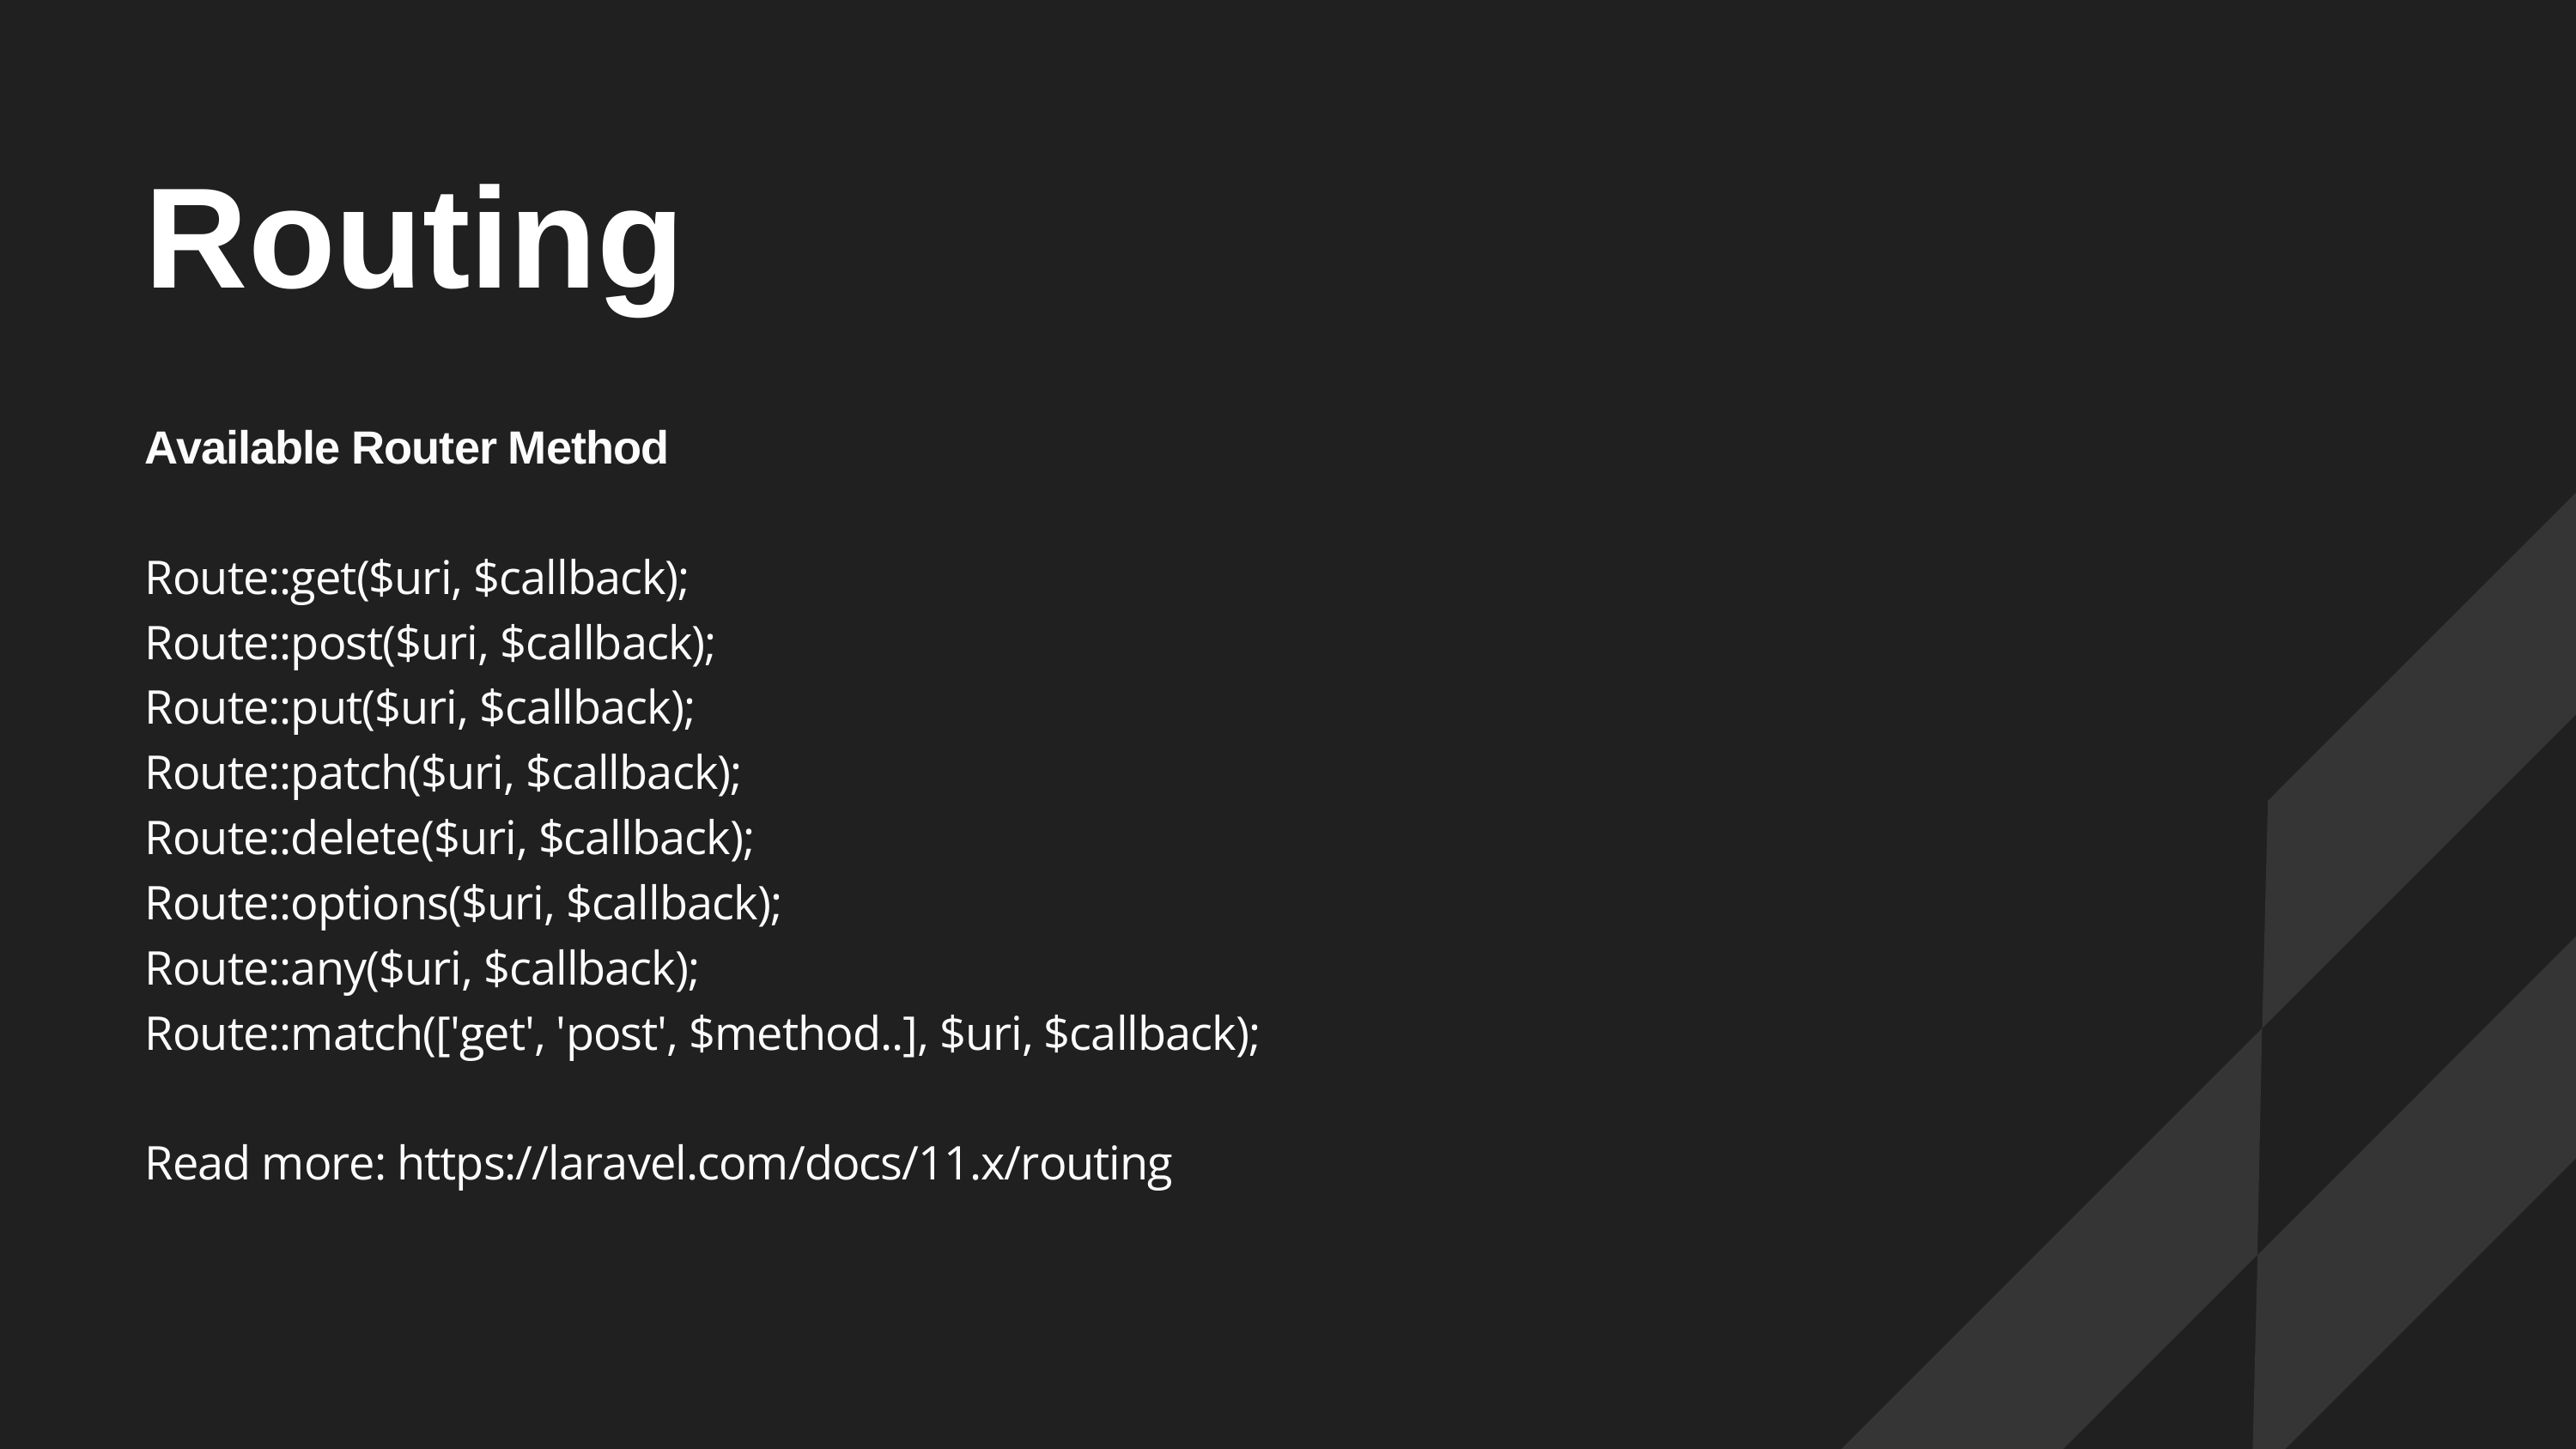

Routing
Available Router Method

Route::get($uri, $callback);
Route::post($uri, $callback);
Route::put($uri, $callback);
Route::patch($uri, $callback);
Route::delete($uri, $callback);
Route::options($uri, $callback);
Route::any($uri, $callback);
Route::match(['get', 'post', $method..], $uri, $callback);

Read more: https://laravel.com/docs/11.x/routing